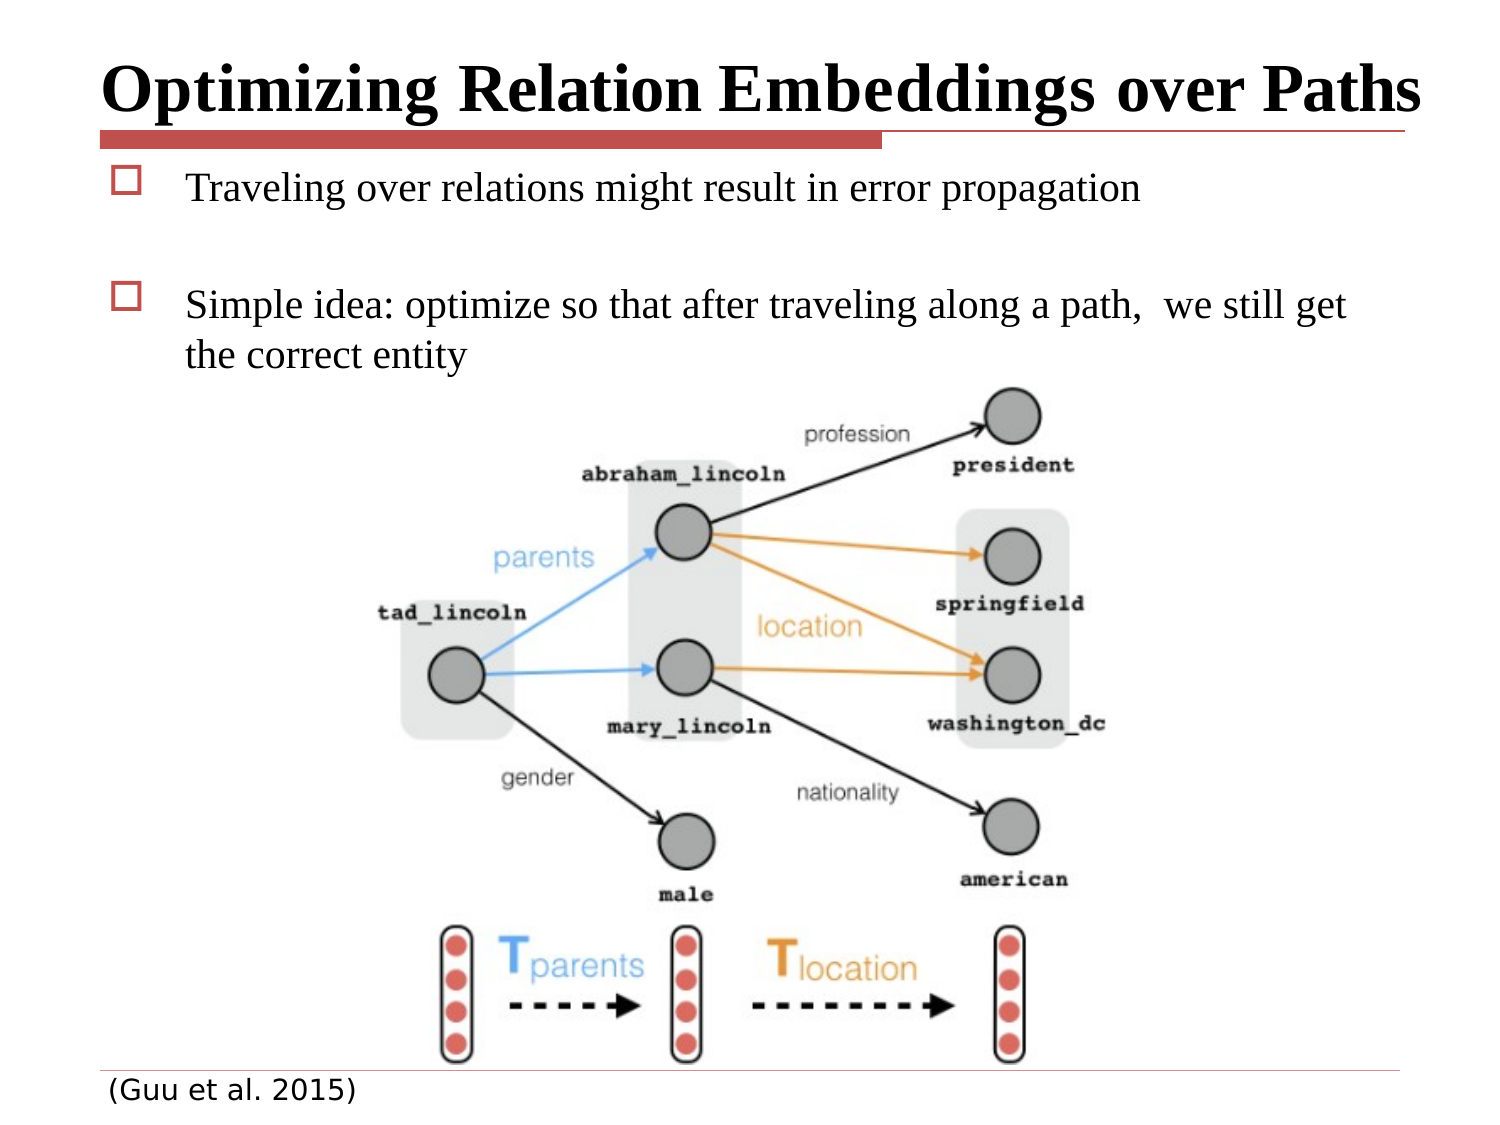

# Optimizing Relation Embeddings over Paths
Traveling over relations might result in error propagation

Simple idea: optimize so that after traveling along a path,  we still get the correct entity

(Guu et al. 2015)